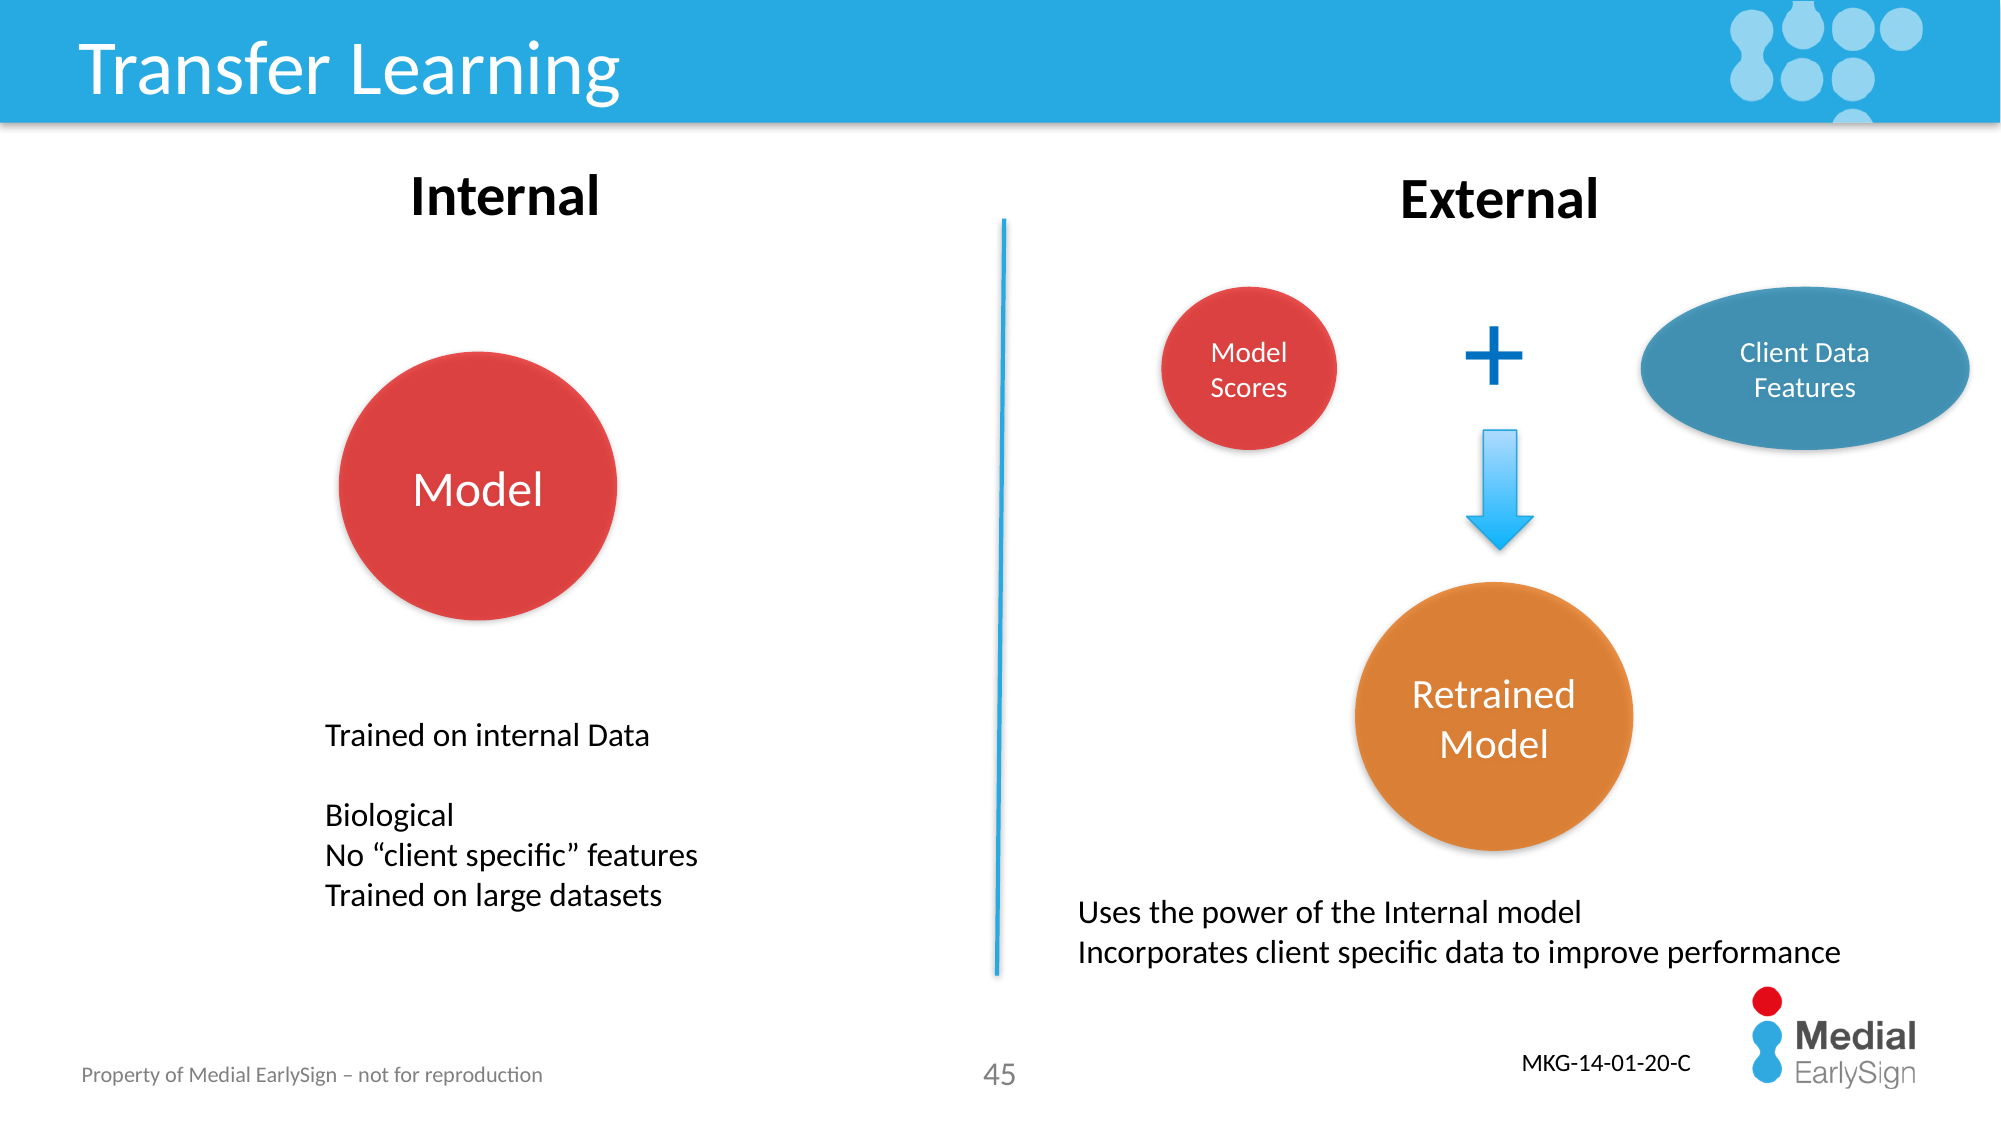

# Transfer Learning
Internal
External
+
Model
Scores
Client Data
Features
Model

Retrained
Model
Trained on internal Data

Biological
No “client specific” features
Trained on large datasets
Uses the power of the Internal model
Incorporates client specific data to improve performance